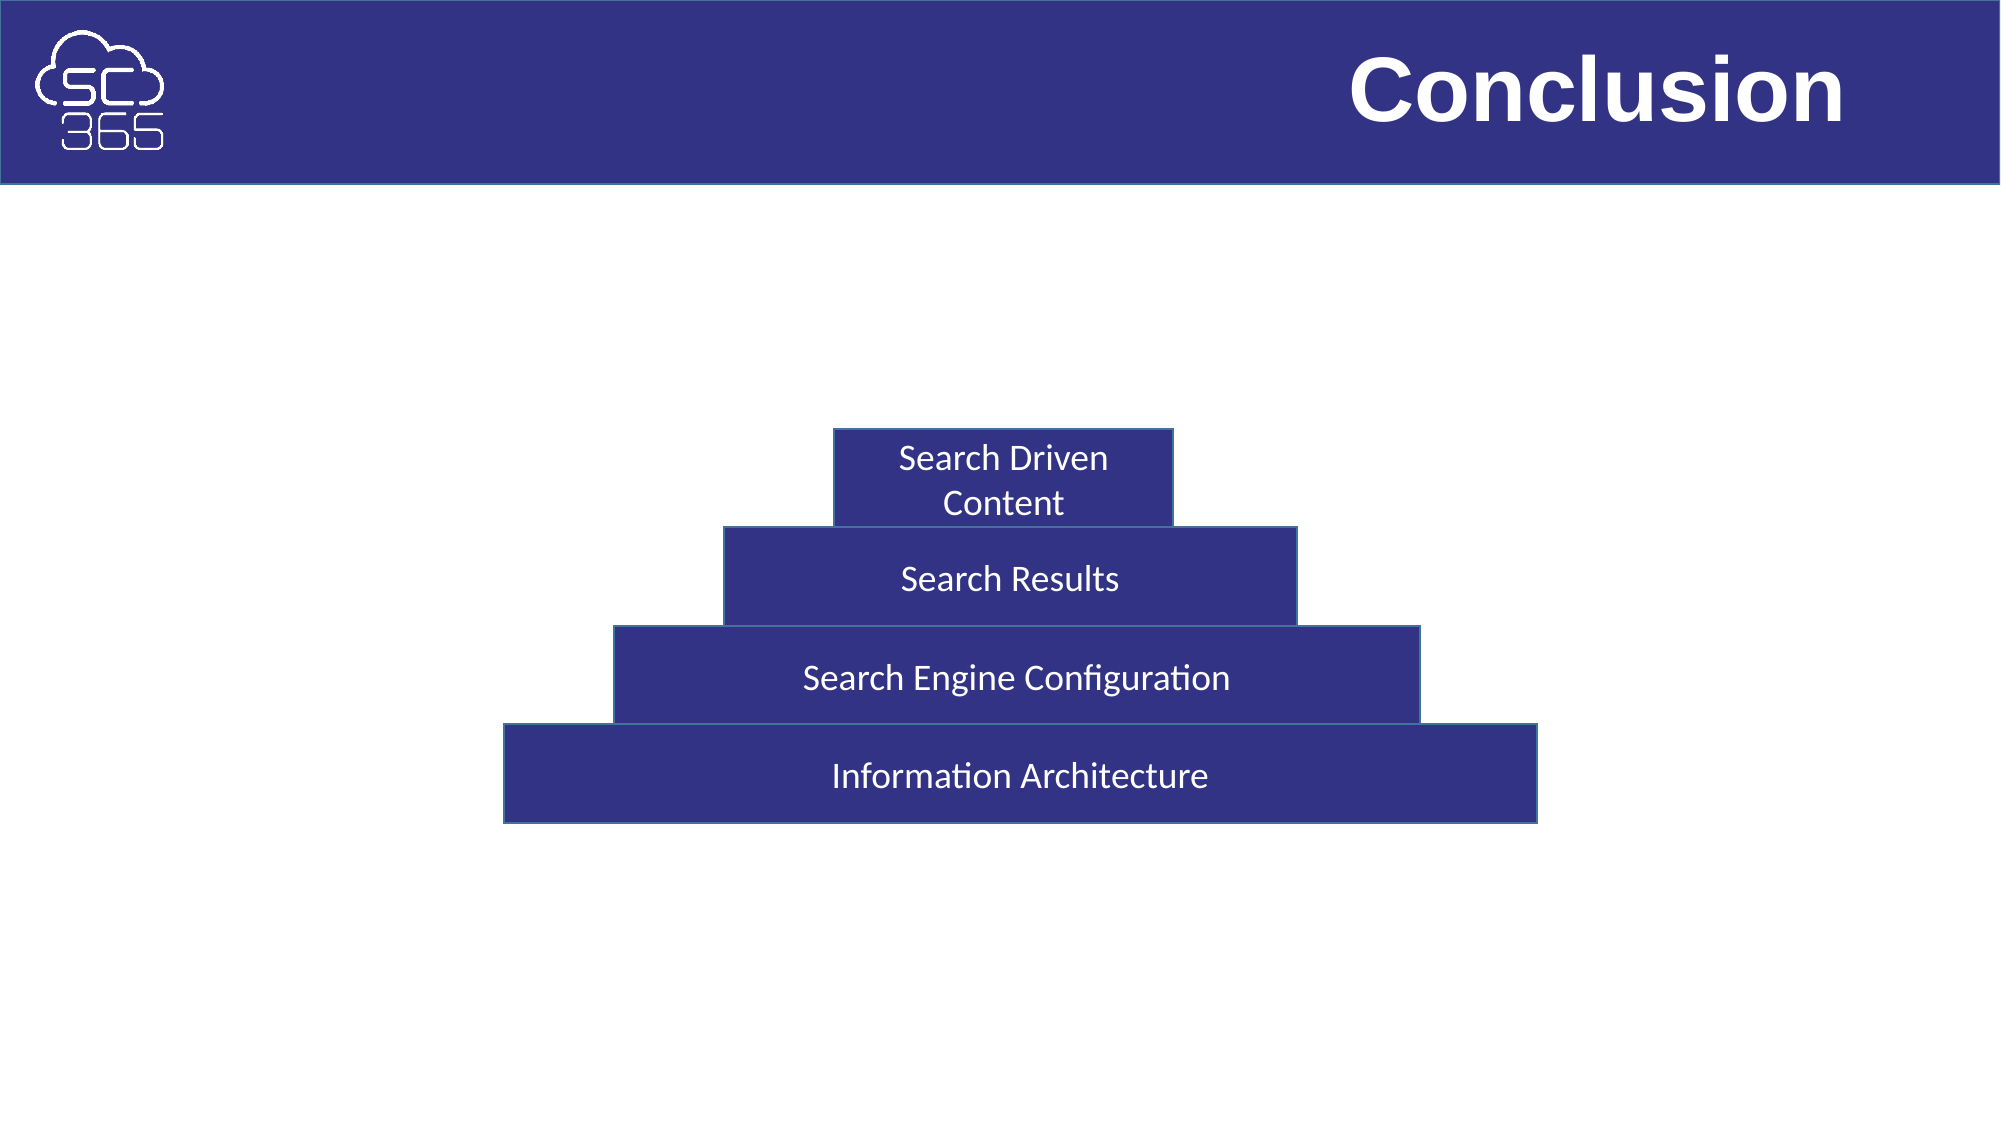

# Conclusion

Search Driven Content
Search Results
Search Engine Configuration
Information Architecture